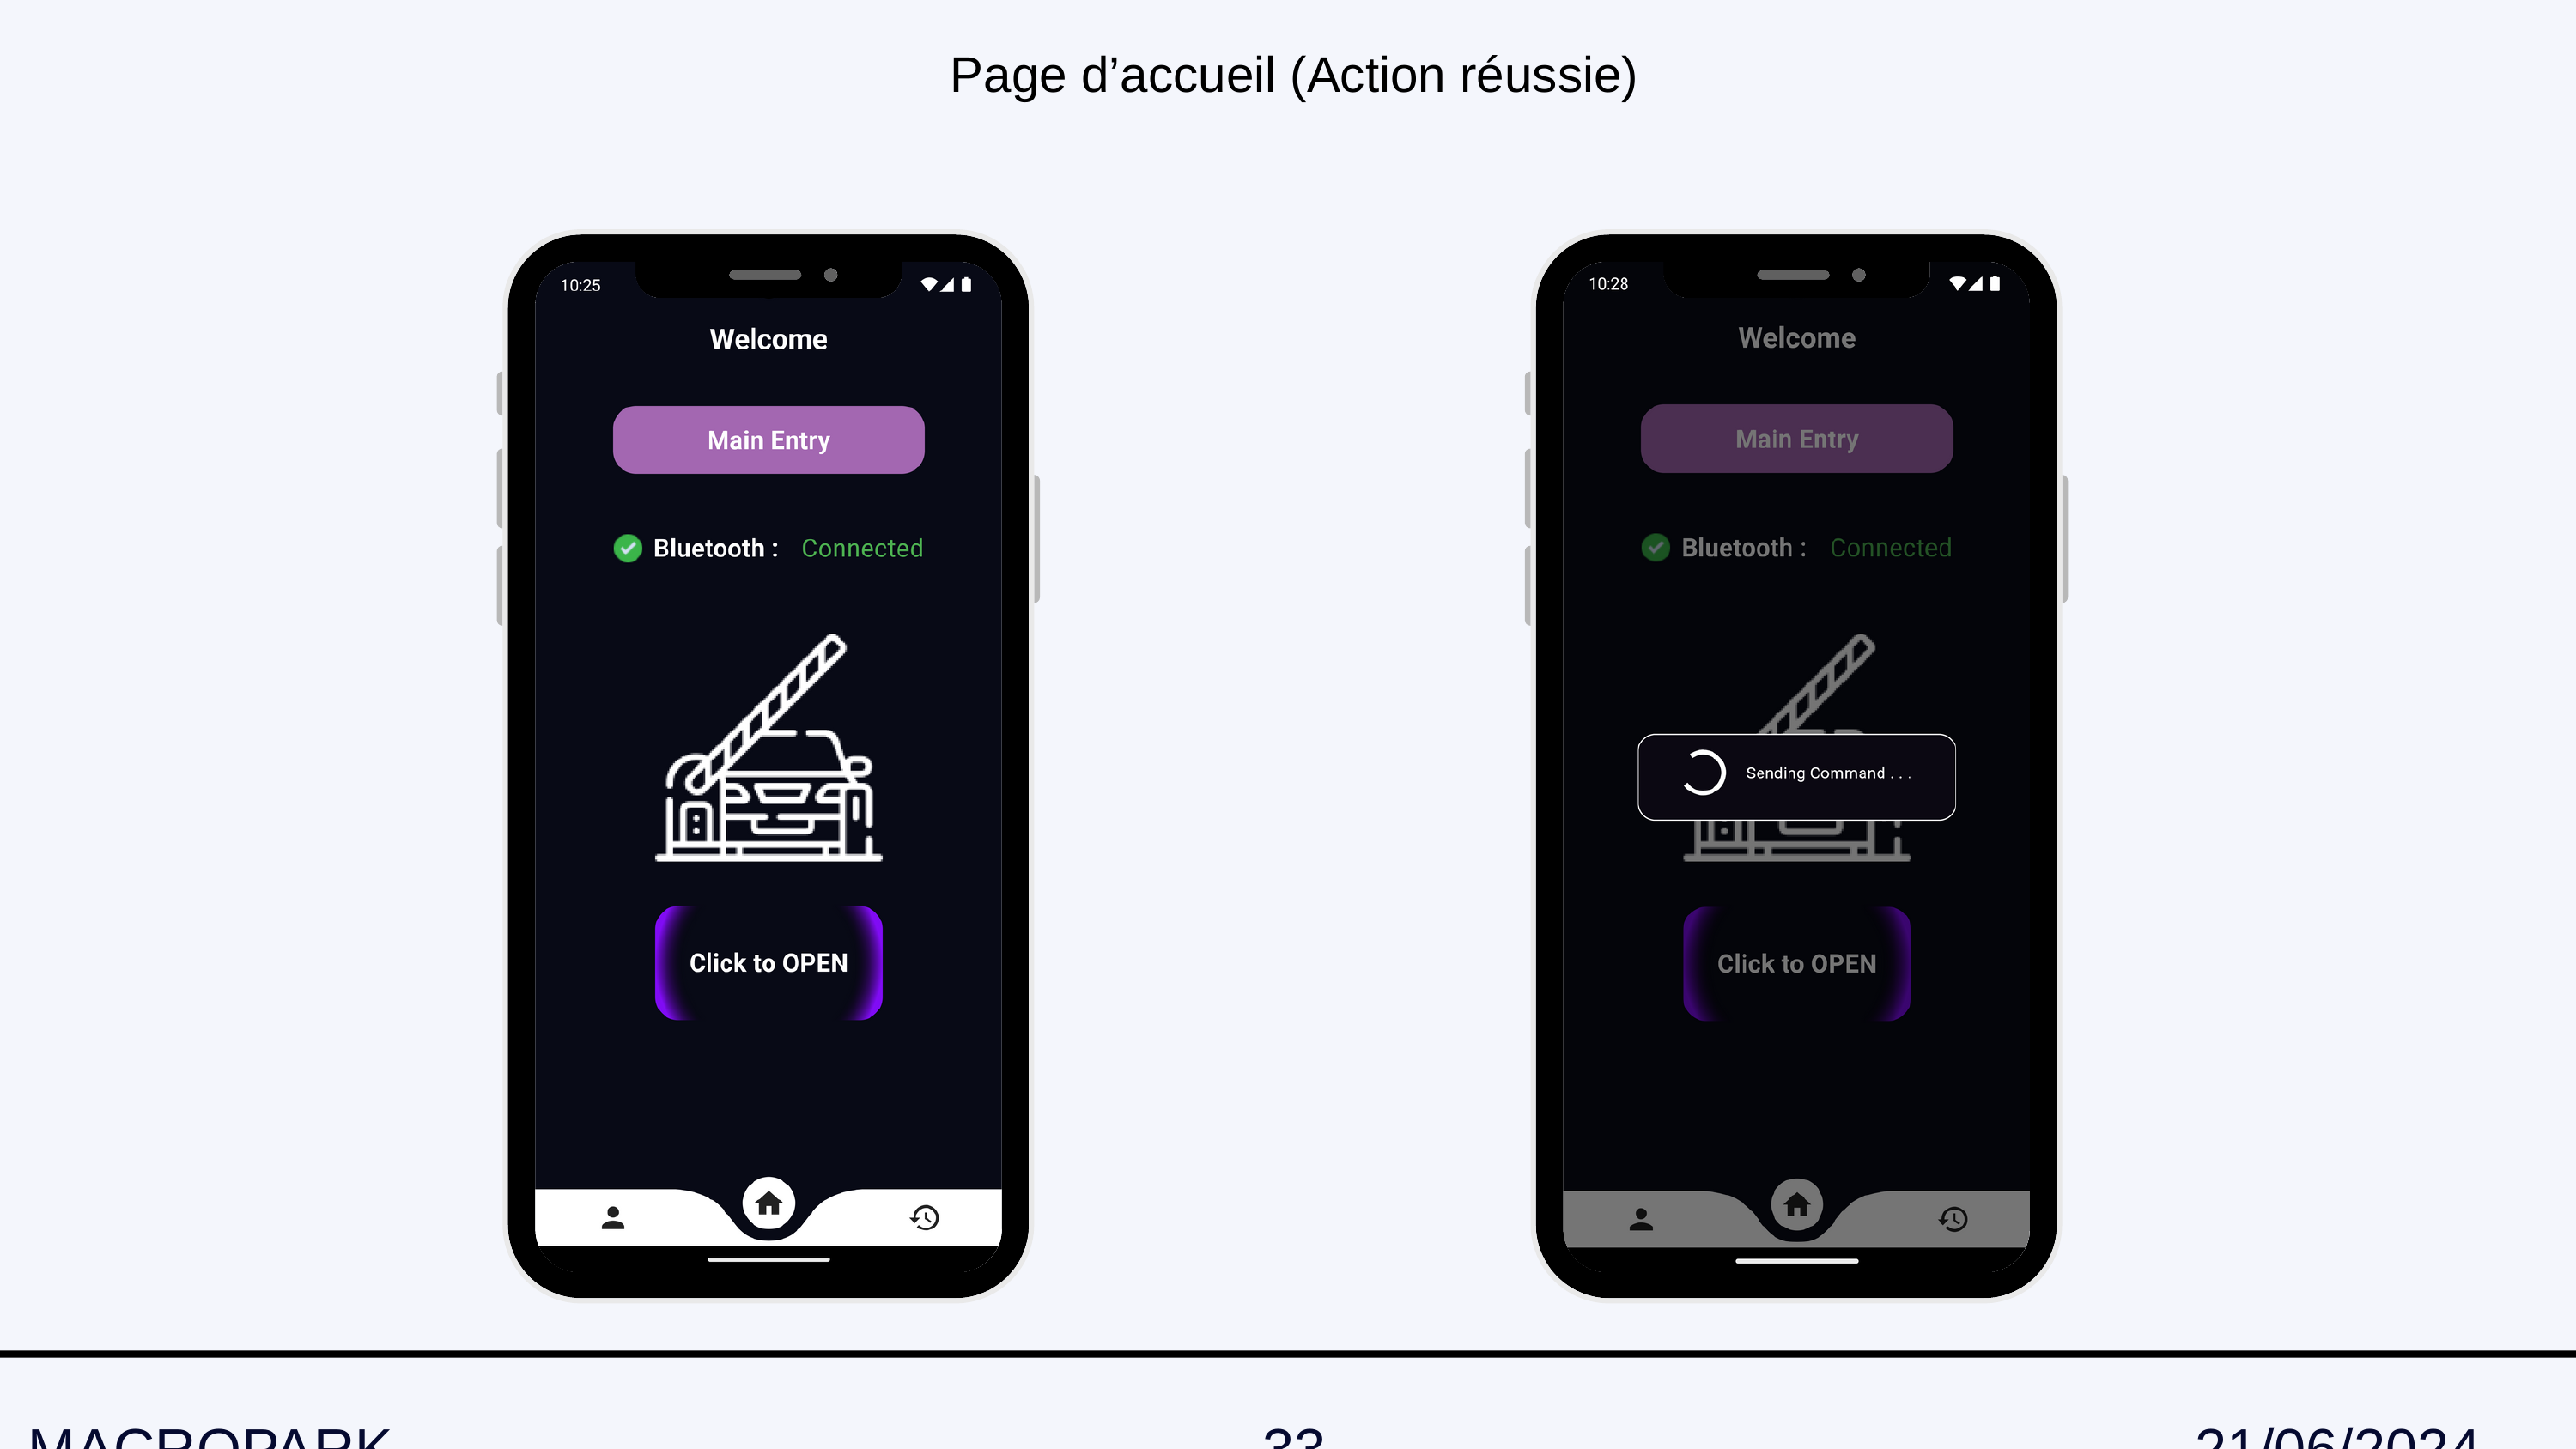

Page d’accueil (Action réussie)

MACROPARK
33
21/06/2024